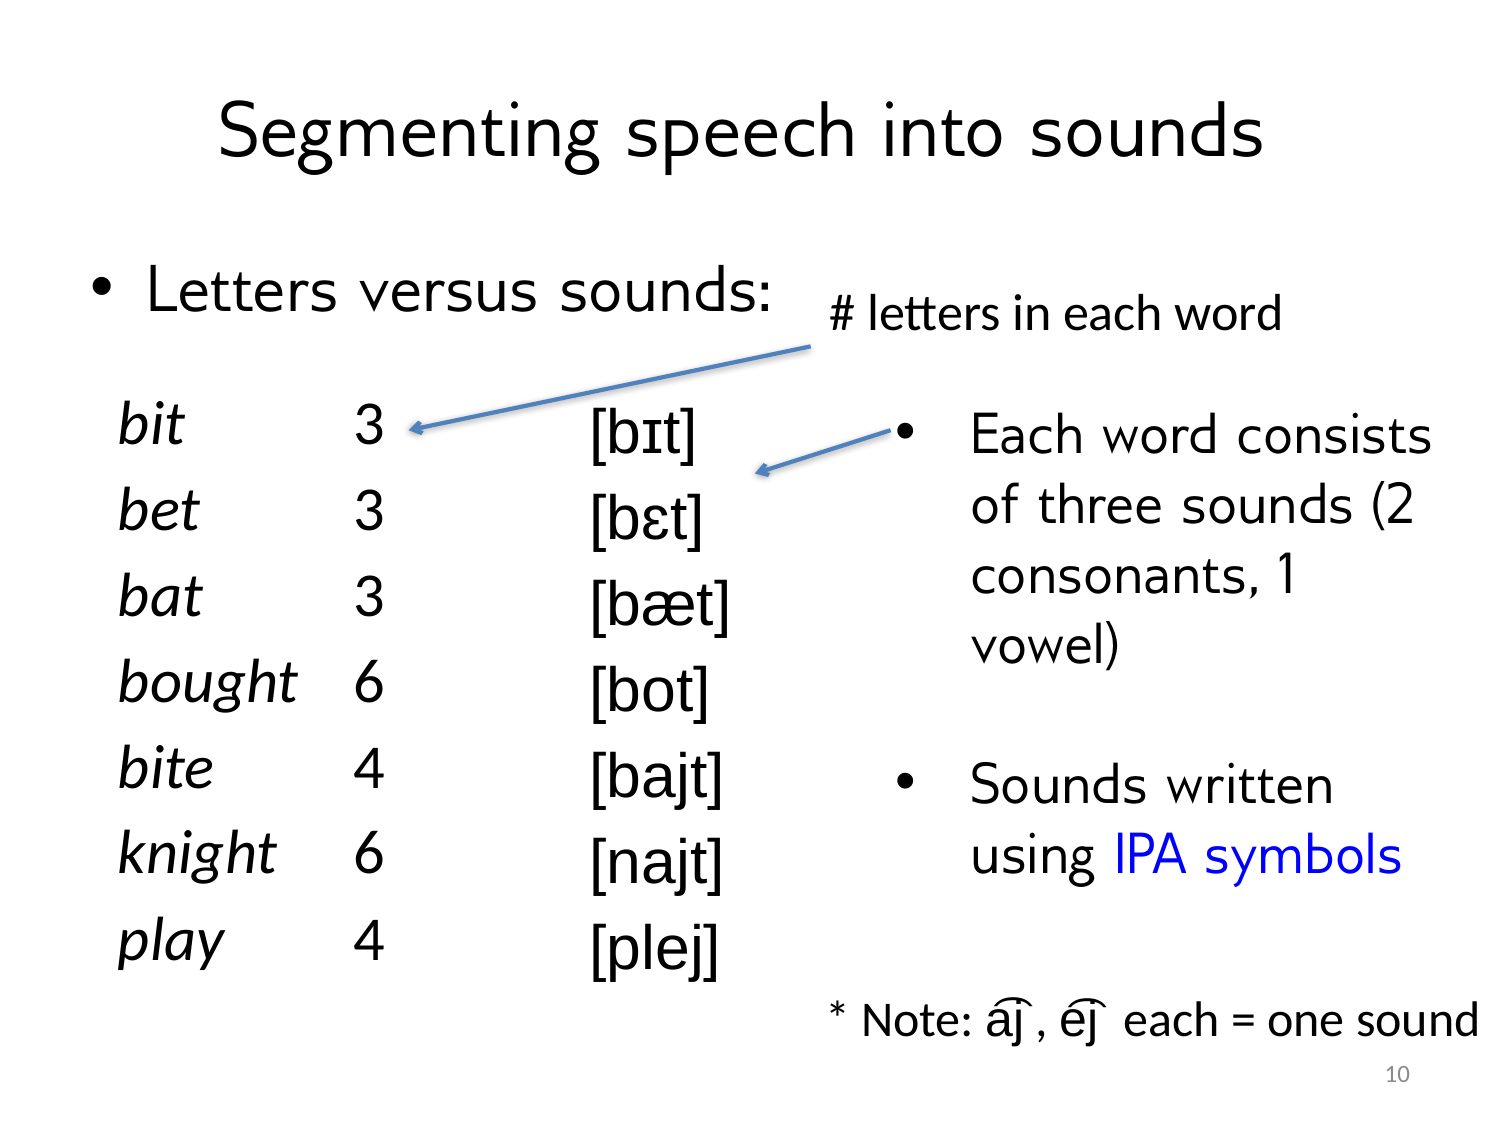

# Segmenting speech into sounds
Letters versus sounds:
# letters in each word
Each word consists of three sounds (2 consonants, 1 vowel)

Sounds written using IPA symbols
| bit | 3 | [bɪt] |
| --- | --- | --- |
| bet | 3 | [bɛt] |
| bat | 3 | [bæt] |
| bought | 6 | [bot] |
| bite | 4 | [bajt] |
| knight | 6 | [najt] |
| play | 4 | [plej] |
* Note: a͡j , e͡j  each = one sound
10